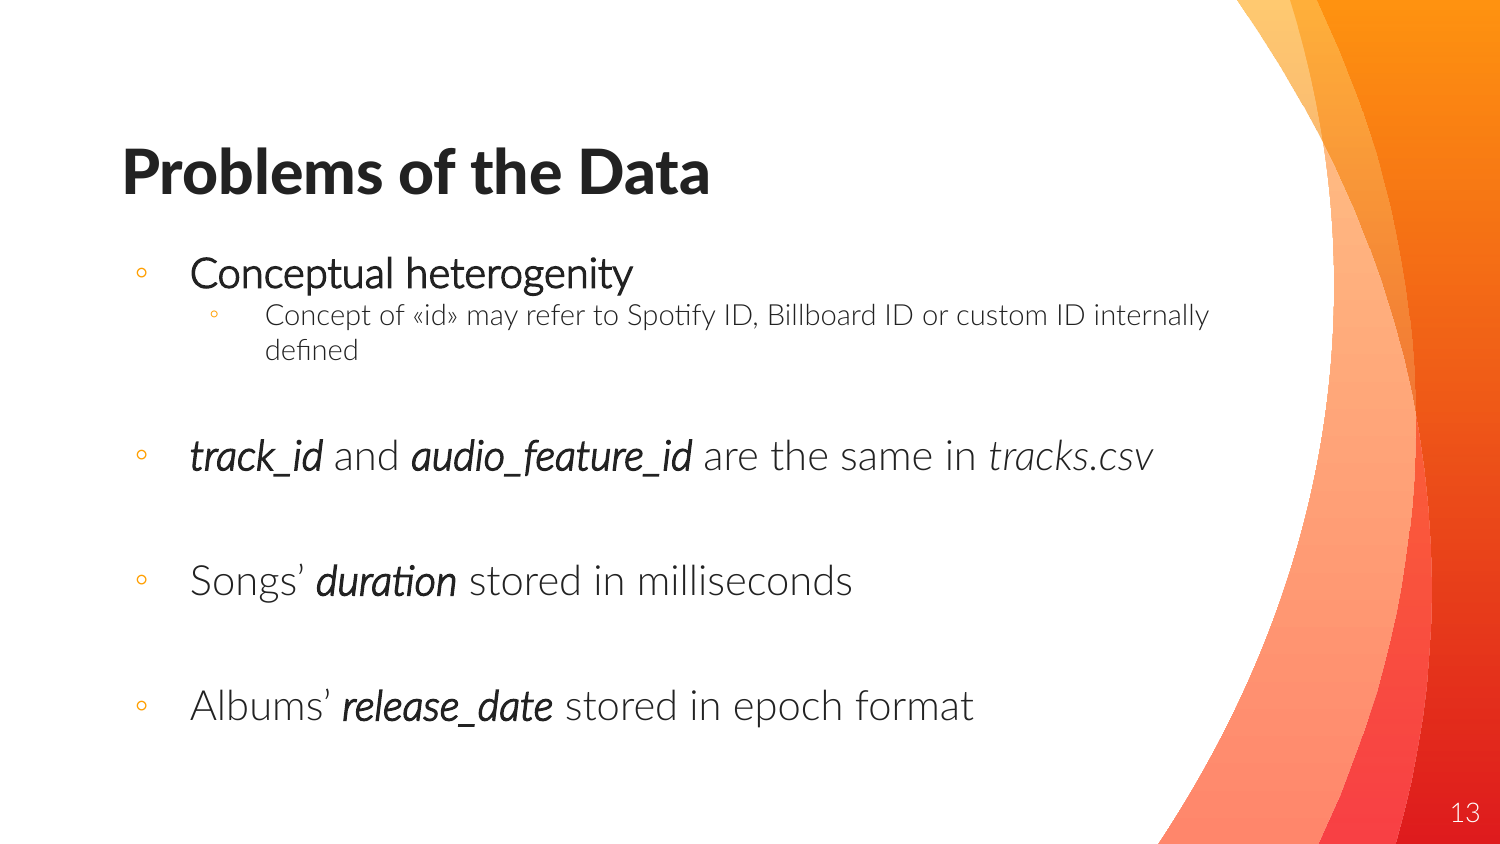

# Problems of the Data
Conceptual heterogenity
Concept of «id» may refer to Spotify ID, Billboard ID or custom ID internally defined

track_id and audio_feature_id are the same in tracks.csv

Songs’ duration stored in milliseconds

Albums’ release_date stored in epoch format

13